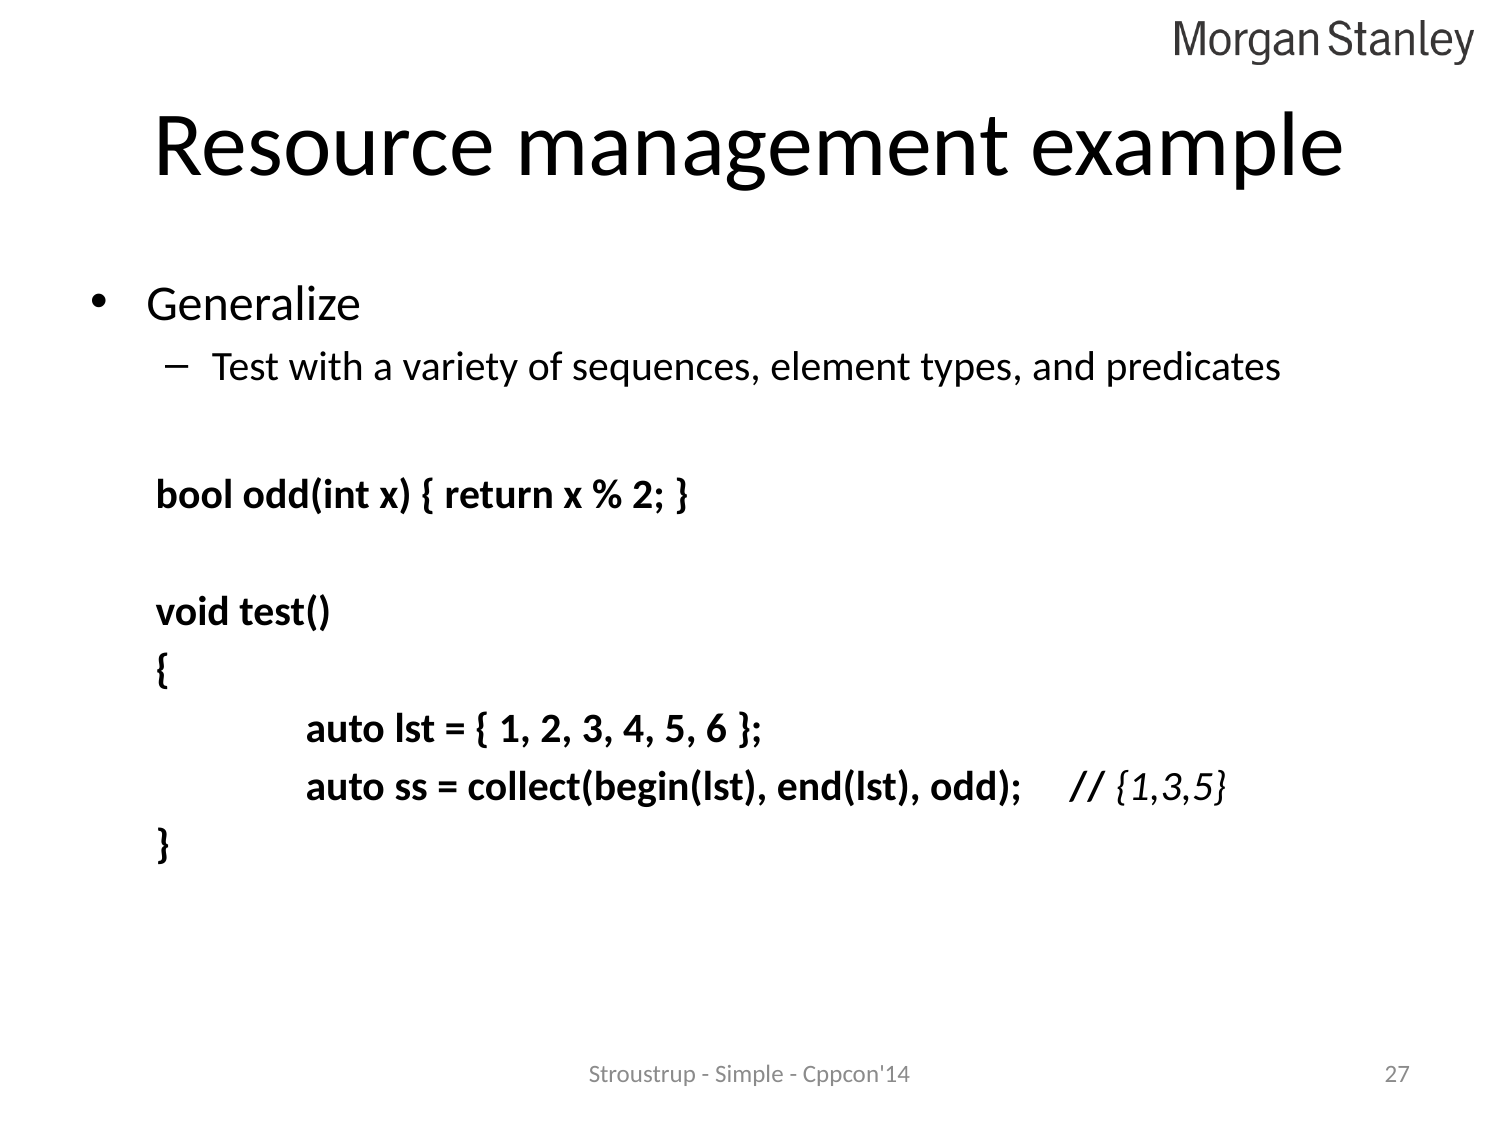

# Resource management example
Generalize
Test with a variety of sequences, element types, and predicates

bool odd(int x) { return x % 2; }

void test()
{
	auto lst = { 1, 2, 3, 4, 5, 6 };
	auto ss = collect(begin(lst), end(lst), odd);     // {1,3,5}
}
Stroustrup - Simple - Cppcon'14
27